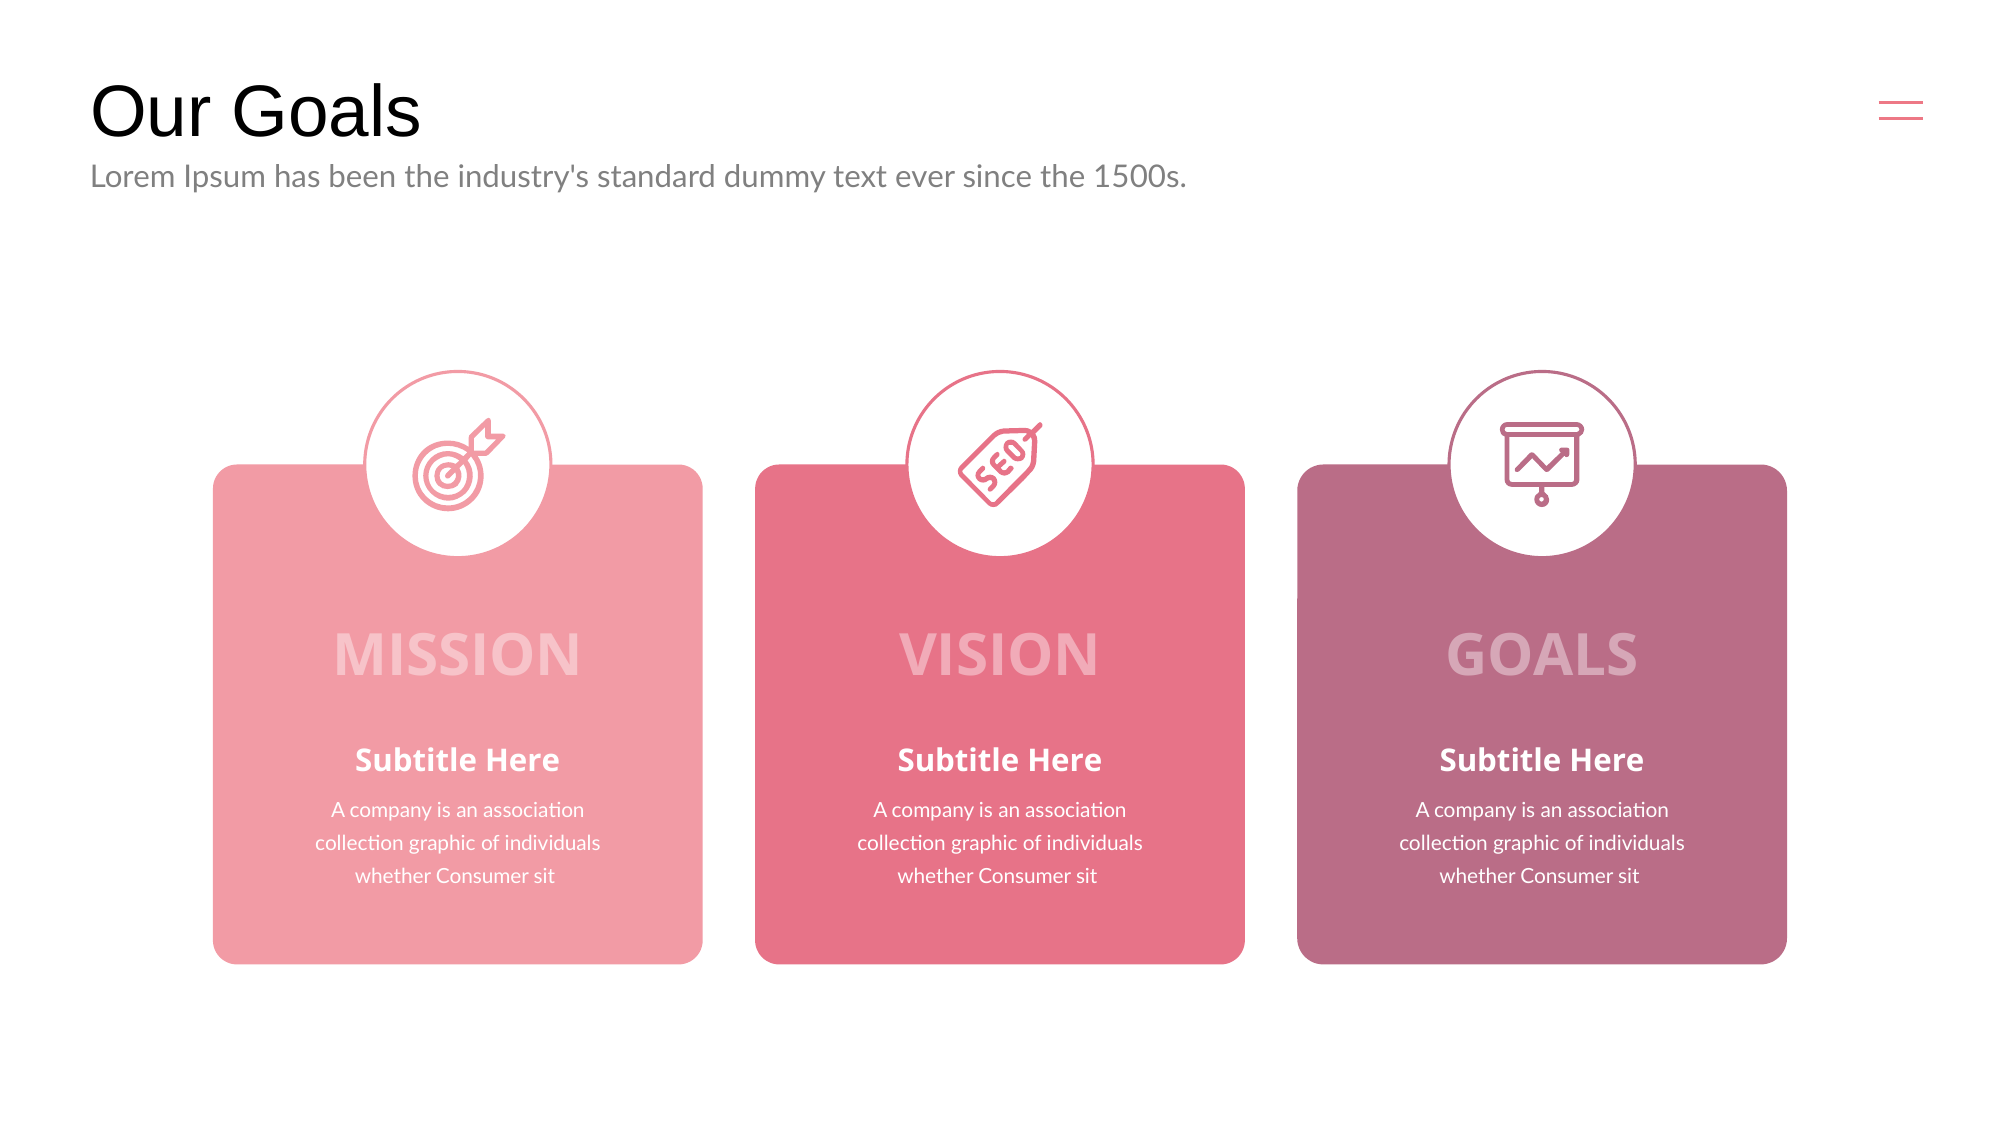

# Our Goals
Lorem Ipsum has been the industry's standard dummy text ever since the 1500s.

MISSION
VISION
GOALS
Subtitle Here
Subtitle Here
Subtitle Here
A company is an association collection graphic of individuals whether Consumer sit
A company is an association collection graphic of individuals whether Consumer sit
A company is an association collection graphic of individuals whether Consumer sit